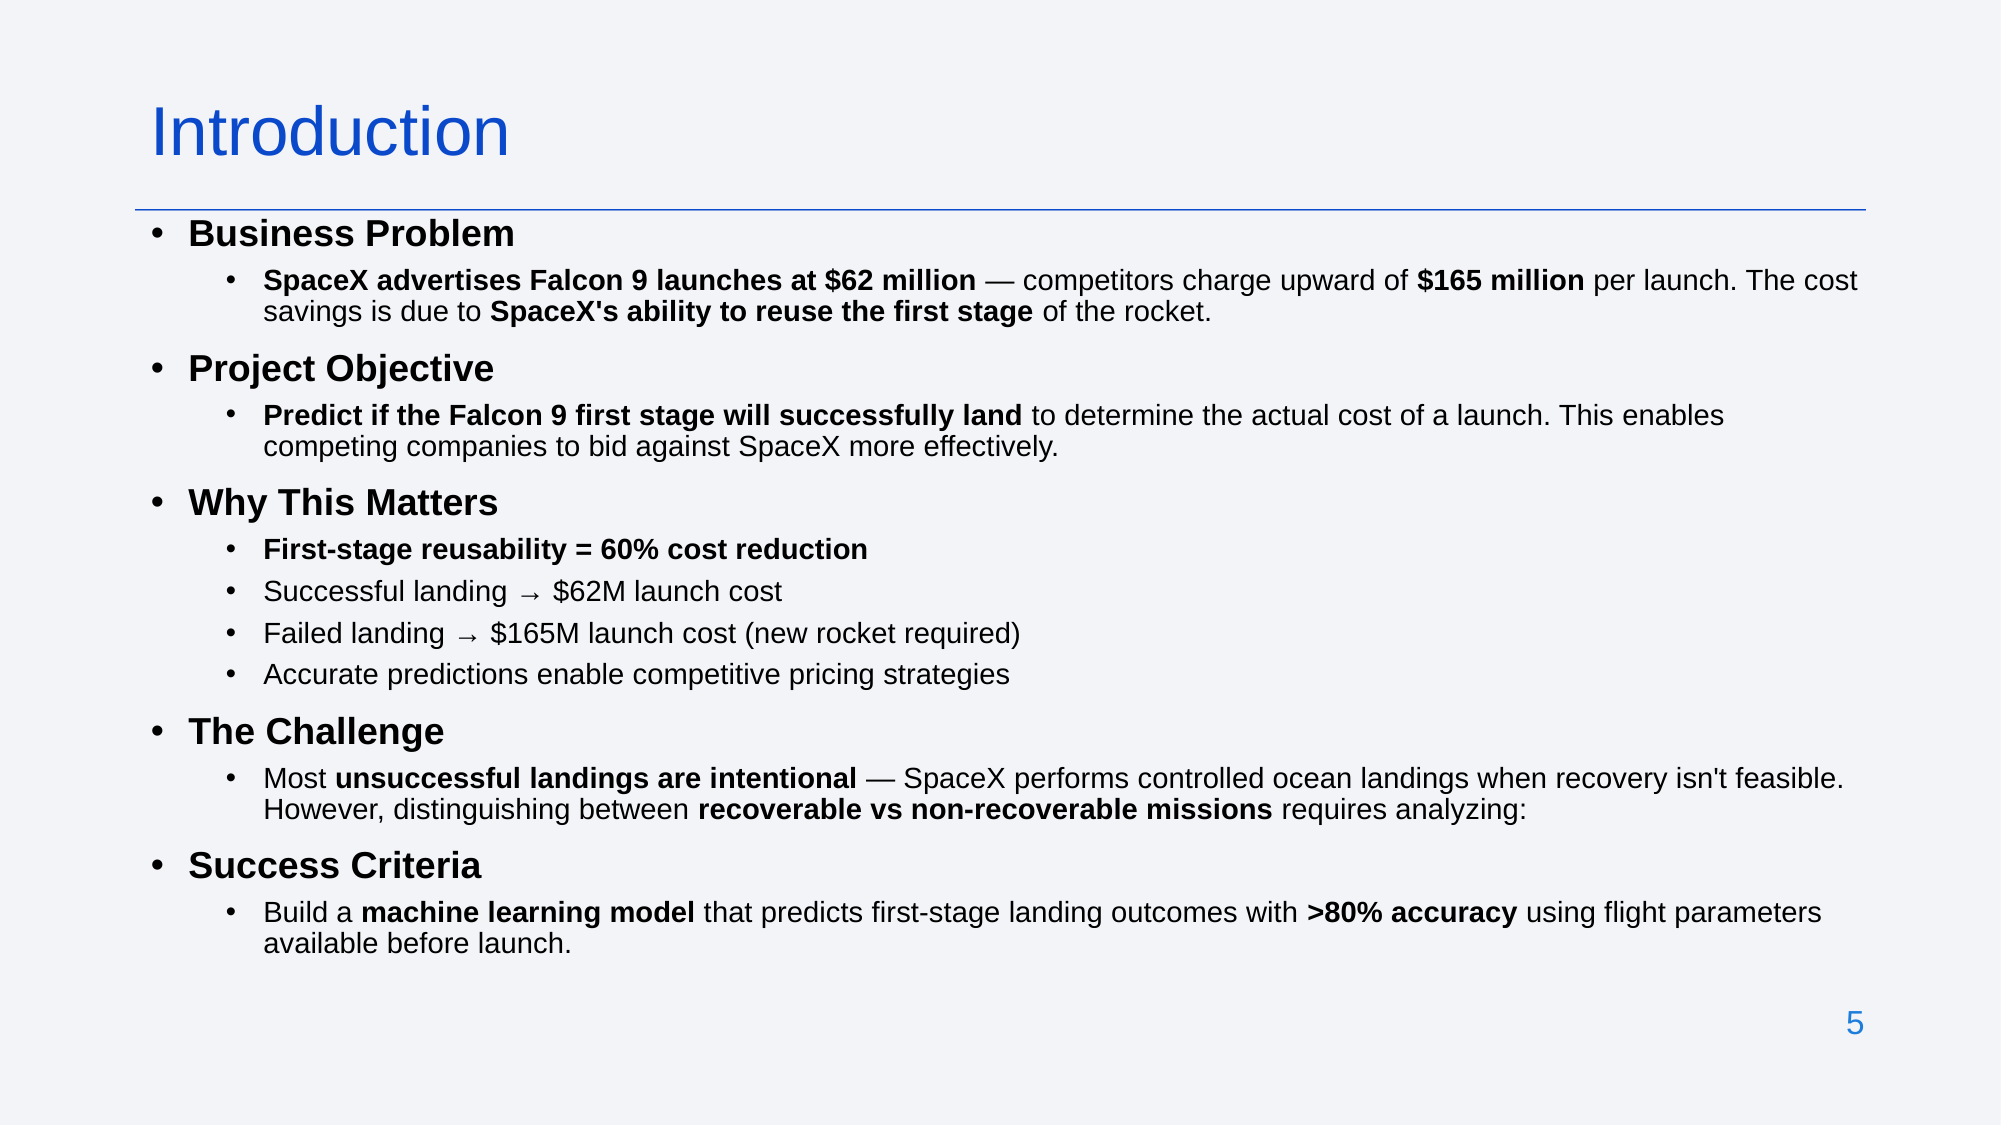

Introduction
Business Problem
SpaceX advertises Falcon 9 launches at $62 million — competitors charge upward of $165 million per launch. The cost savings is due to SpaceX's ability to reuse the first stage of the rocket.
Project Objective
Predict if the Falcon 9 first stage will successfully land to determine the actual cost of a launch. This enables competing companies to bid against SpaceX more effectively.
Why This Matters
First-stage reusability = 60% cost reduction
Successful landing → $62M launch cost
Failed landing → $165M launch cost (new rocket required)
Accurate predictions enable competitive pricing strategies
The Challenge
Most unsuccessful landings are intentional — SpaceX performs controlled ocean landings when recovery isn't feasible. However, distinguishing between recoverable vs non-recoverable missions requires analyzing:
Success Criteria
Build a machine learning model that predicts first-stage landing outcomes with >80% accuracy using flight parameters available before launch.
5